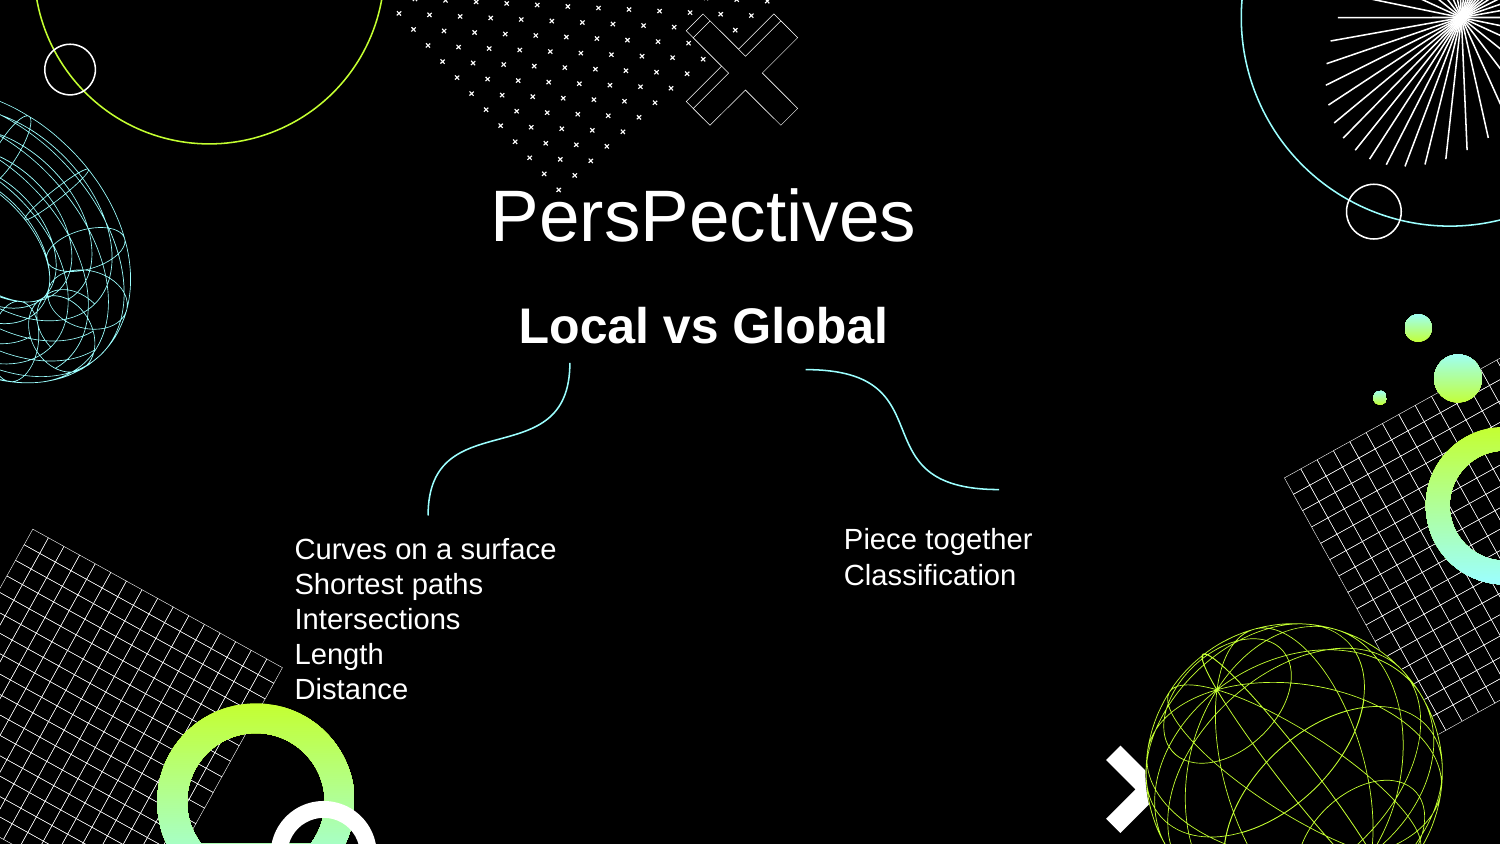

# PersPectives
Local vs Global
Piece together
Classification

Curves on a surface
Shortest paths
Intersections
Length
Distance